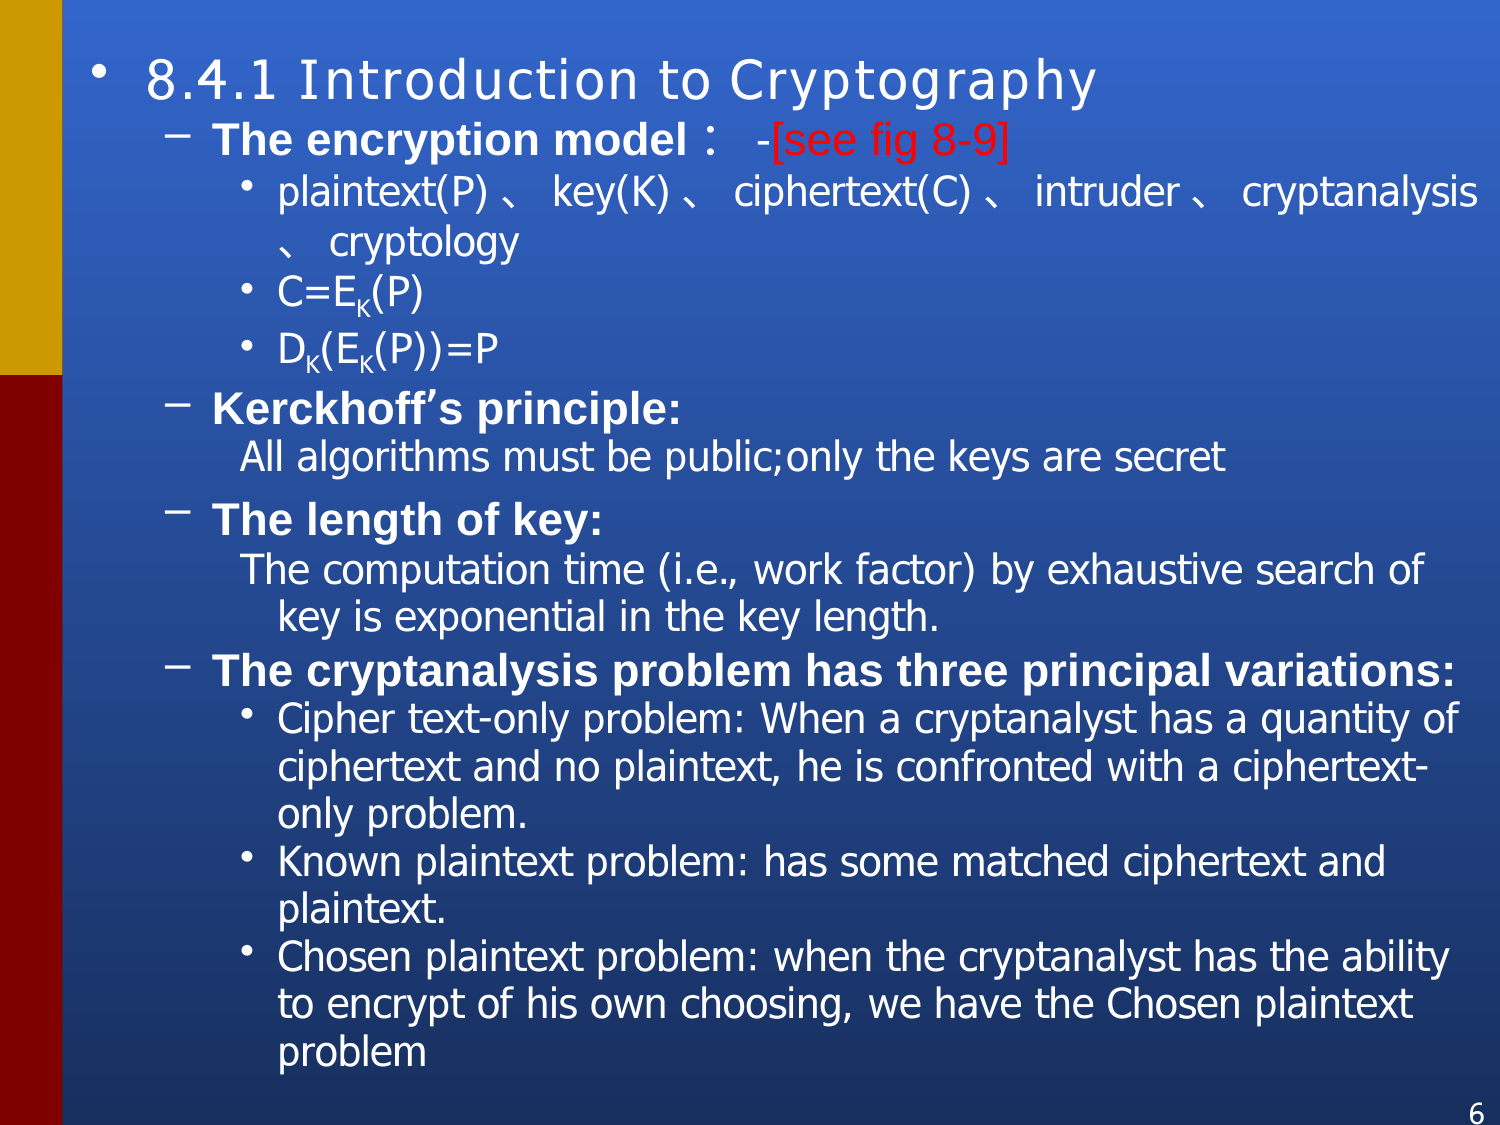

8.4.1 Introduction to Cryptography
The encryption model：-[see fig 8-9]
plaintext(P)、key(K)、ciphertext(C)、intruder、cryptanalysis、cryptology
C=EK(P)
DK(EK(P))=P
Kerckhoff’s principle:
All algorithms must be public;only the keys are secret
The length of key:
The computation time (i.e., work factor) by exhaustive search of key is exponential in the key length.
The cryptanalysis problem has three principal variations:
Cipher text-only problem: When a cryptanalyst has a quantity of ciphertext and no plaintext, he is confronted with a ciphertext-only problem.
Known plaintext problem: has some matched ciphertext and plaintext.
Chosen plaintext problem: when the cryptanalyst has the ability to encrypt of his own choosing, we have the Chosen plaintext problem
6